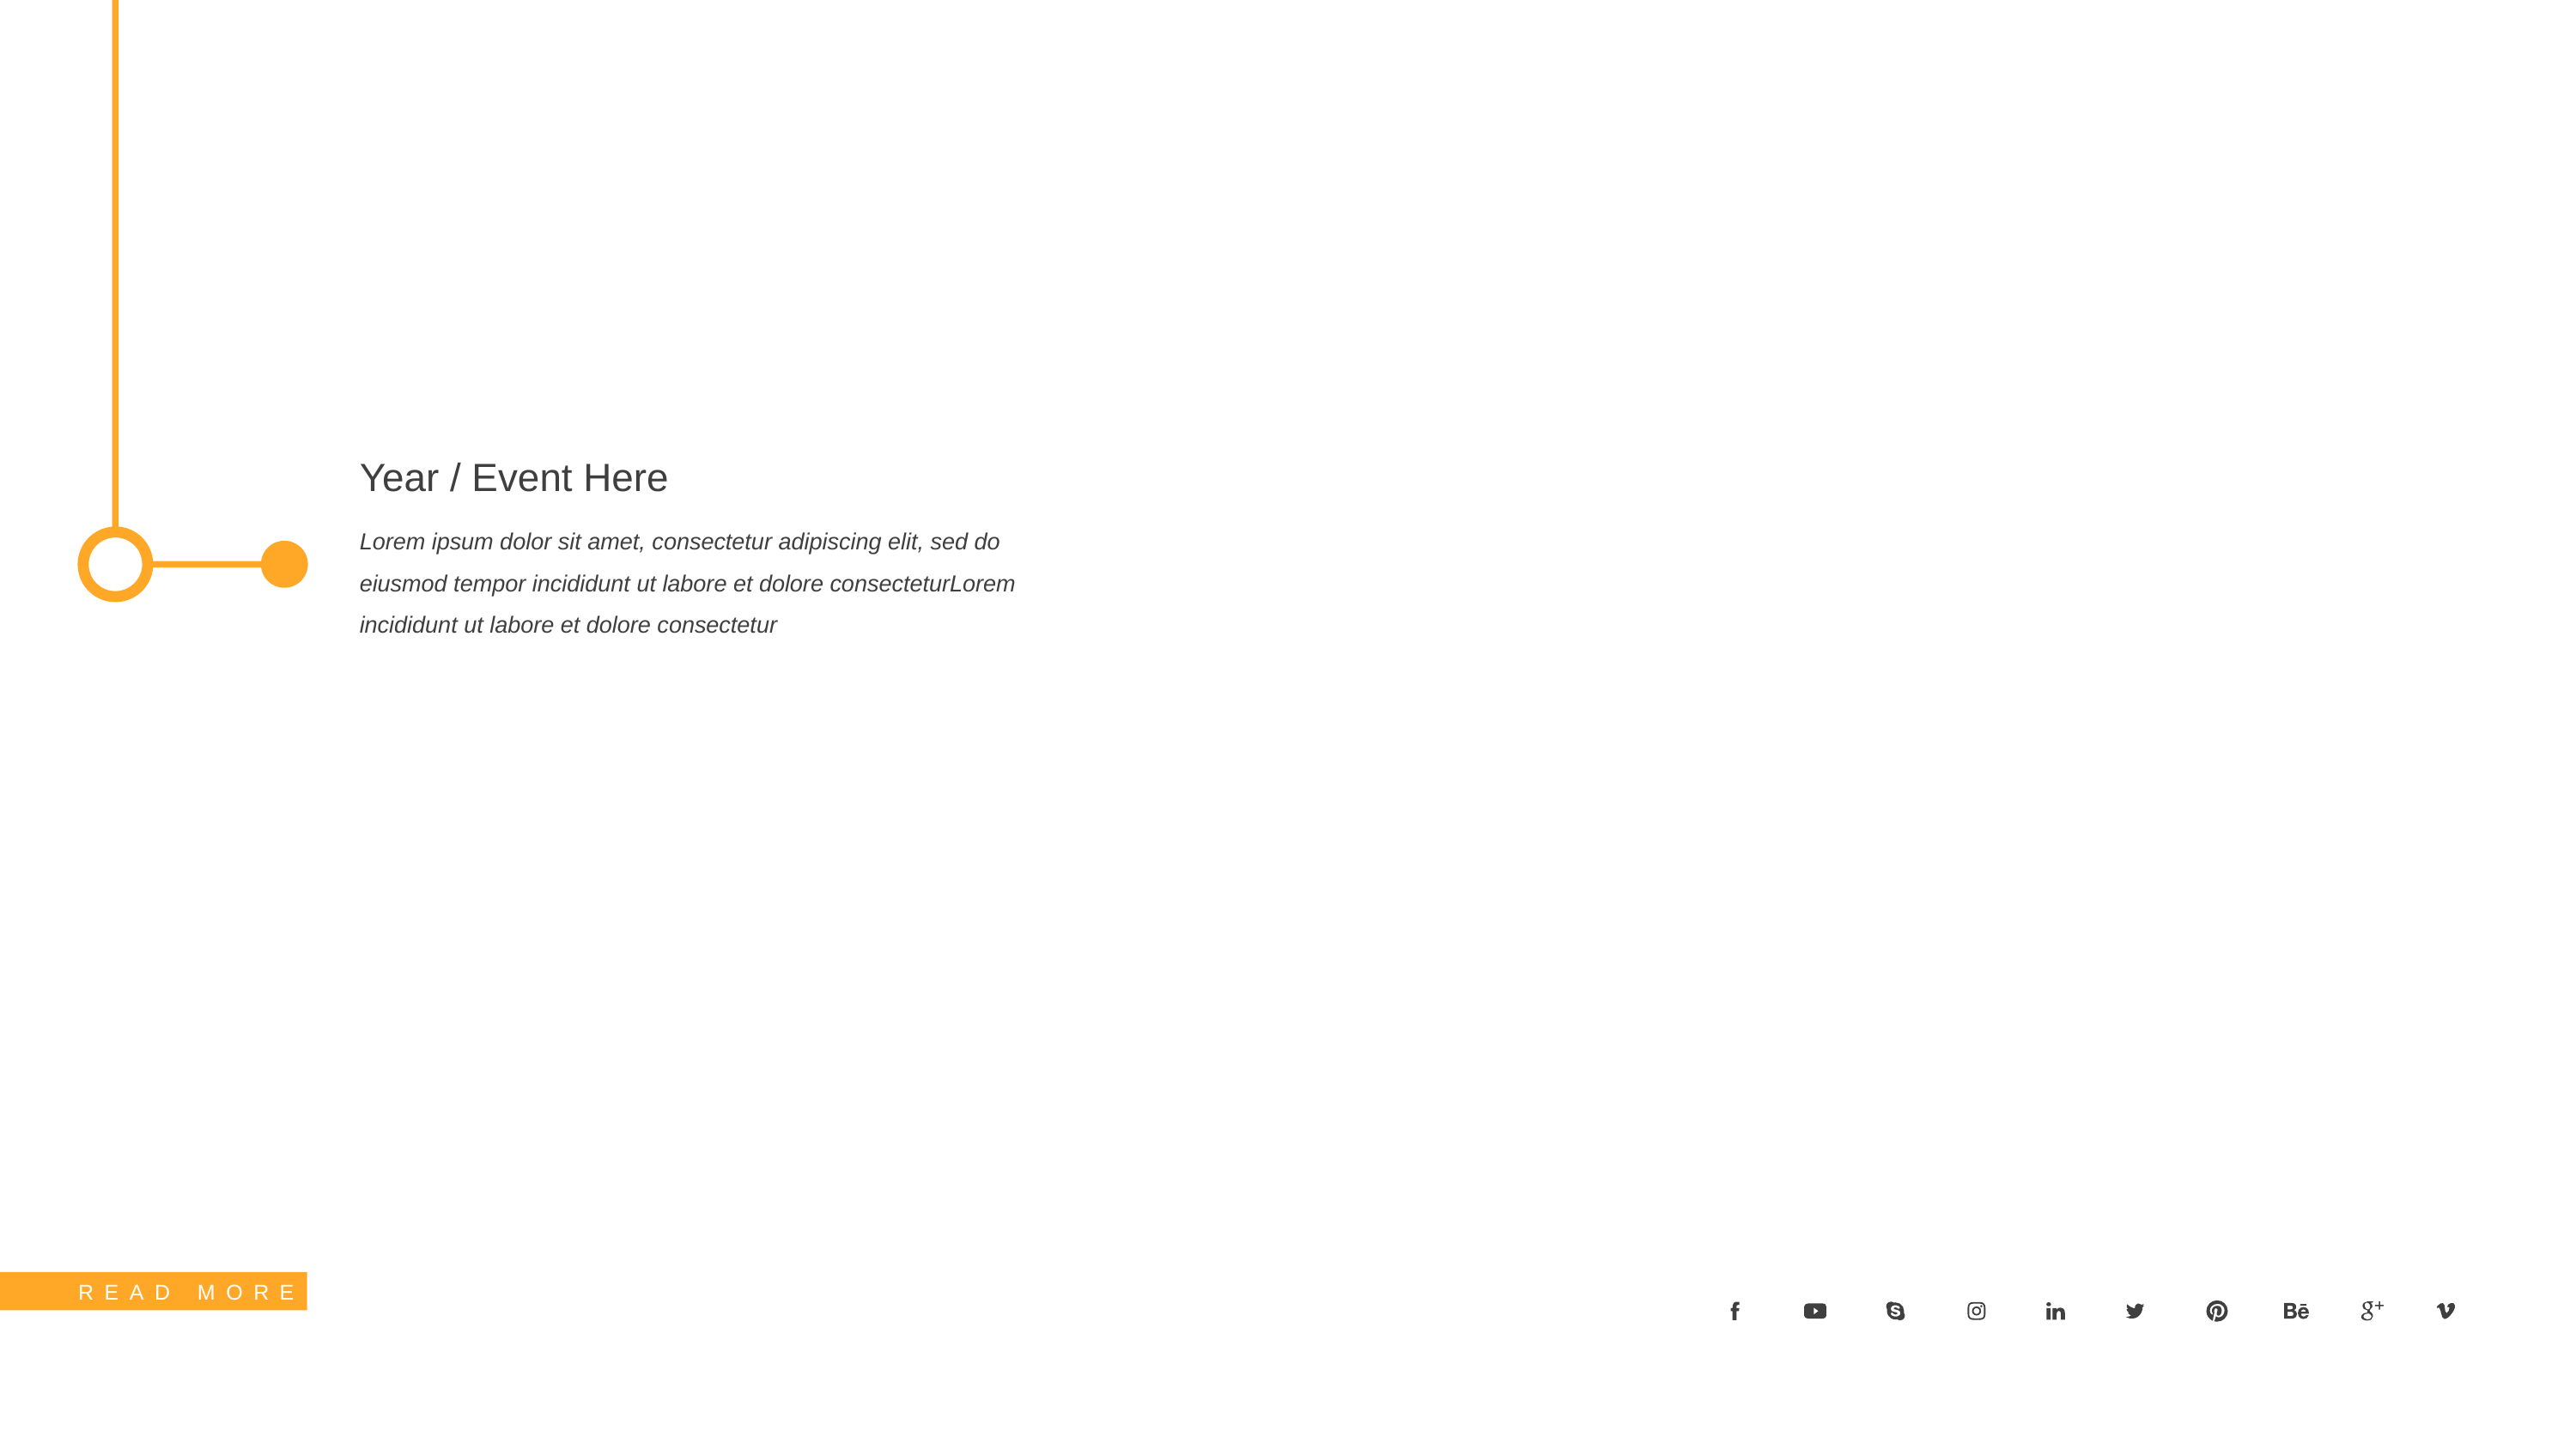

Year / Event Here
Lorem ipsum dolor sit amet, consectetur adipiscing elit, sed do eiusmod tempor incididunt ut labore et dolore consecteturLorem incididunt ut labore et dolore consectetur

READ MORE